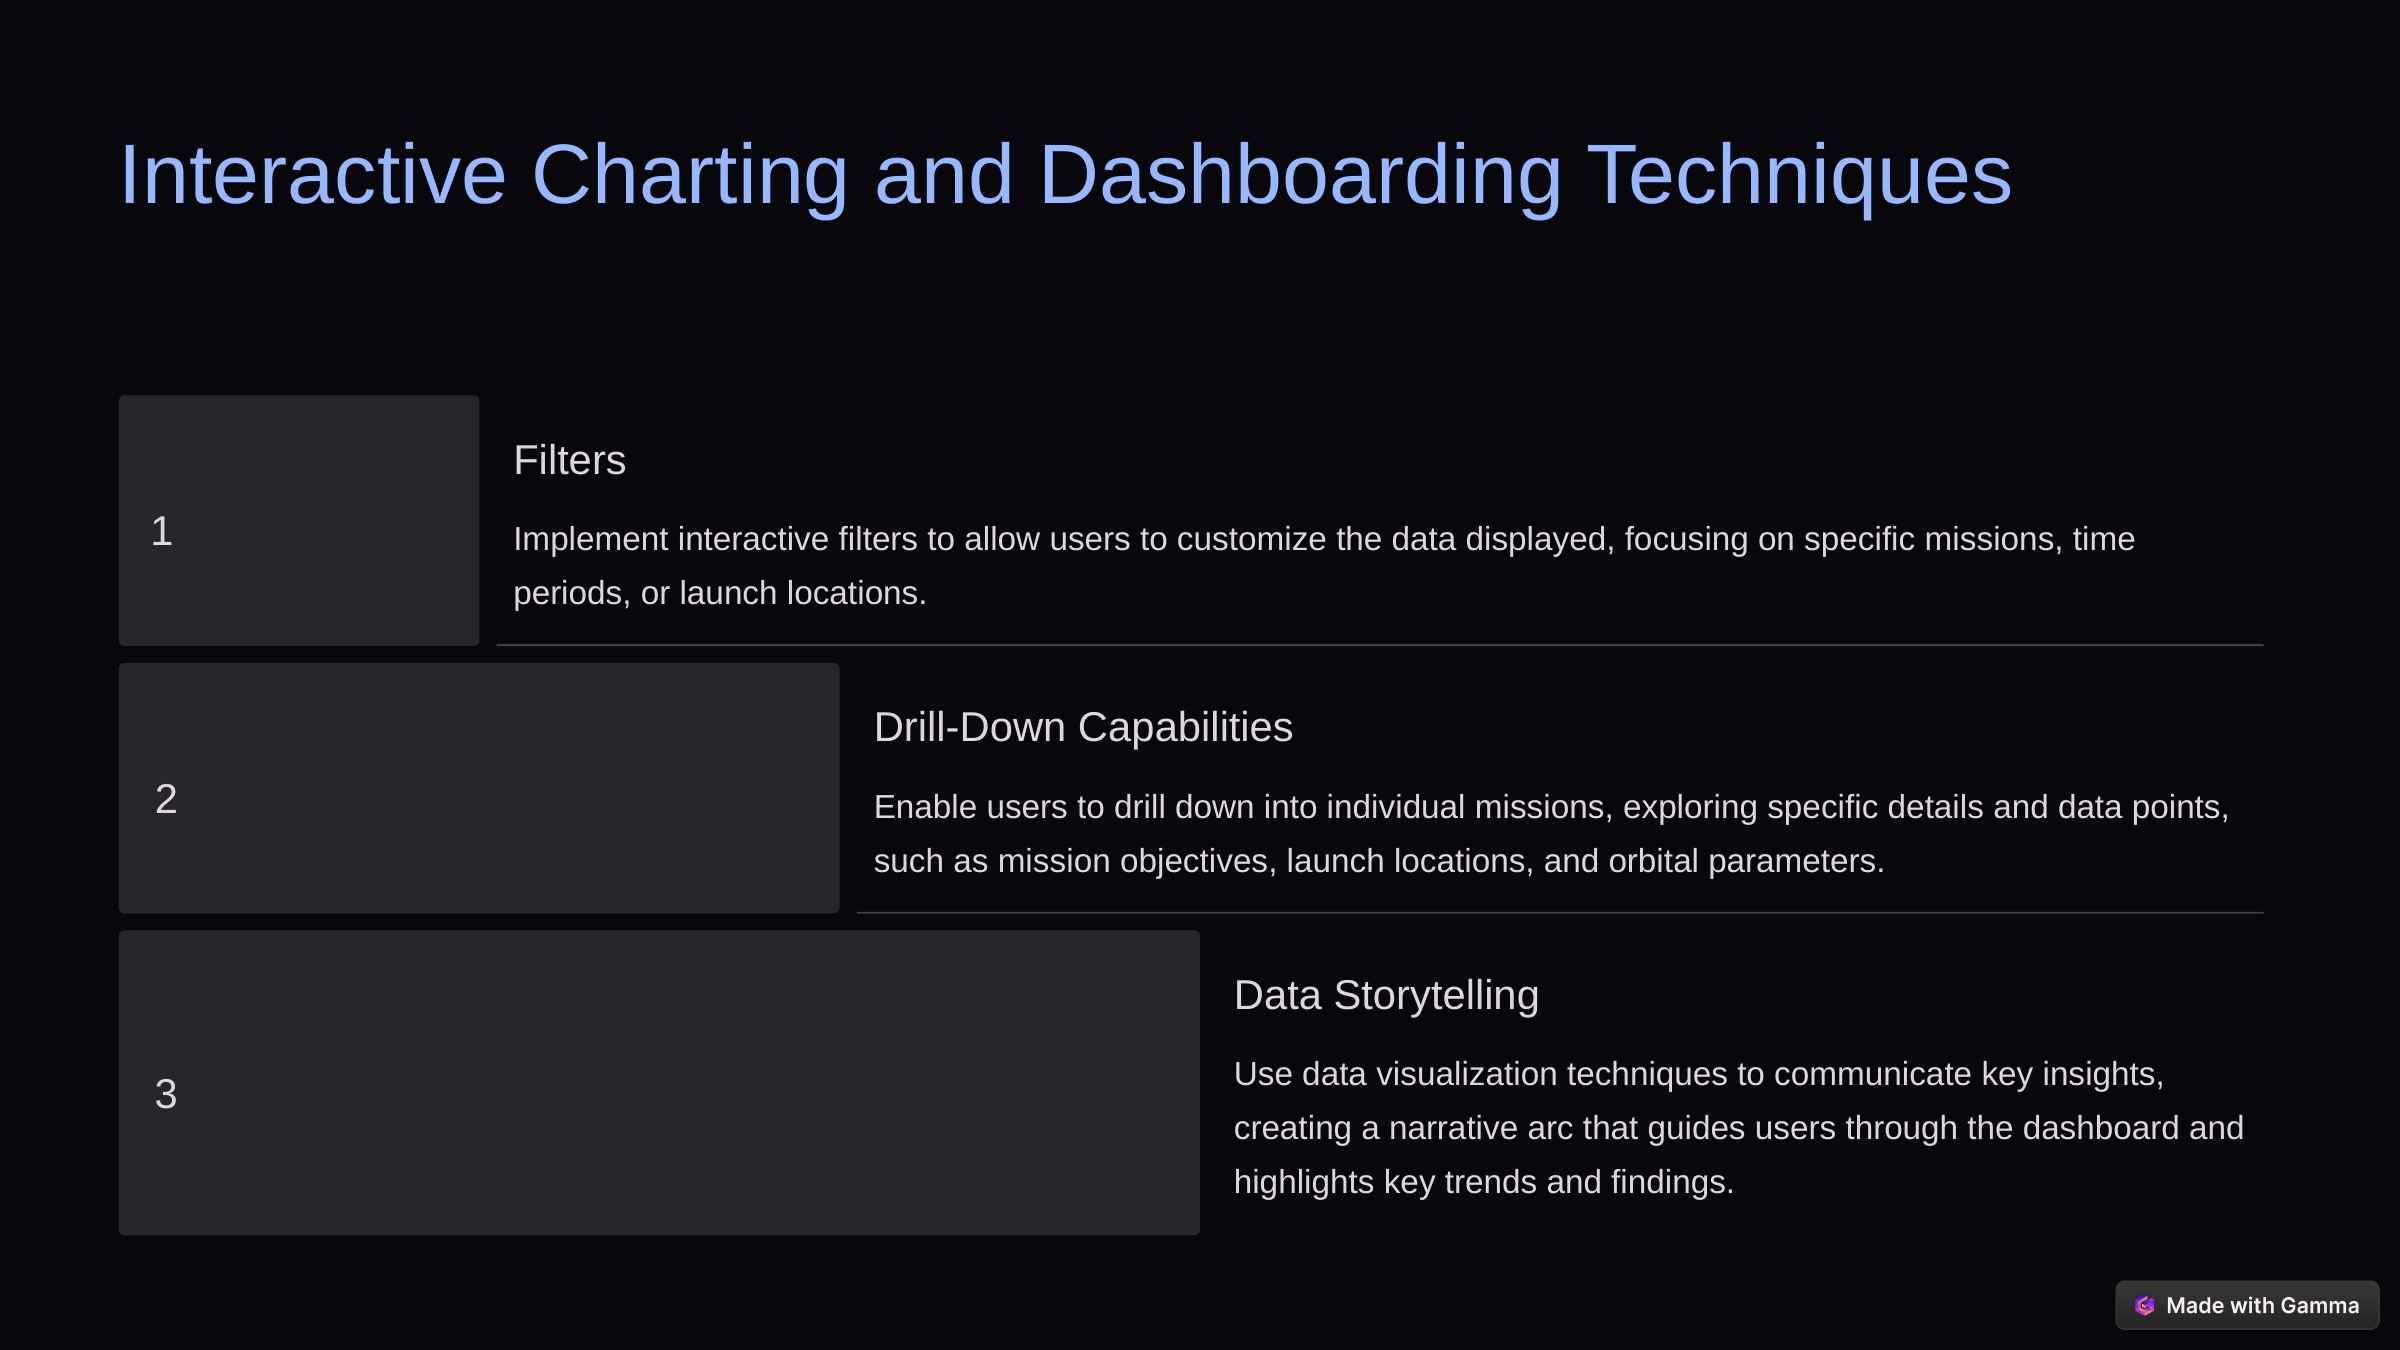

Interactive Charting and Dashboarding Techniques

Filters
1
Implement interactive filters to allow users to customize the data displayed, focusing on specific missions, time periods, or launch locations.

Drill-Down Capabilities
2
Enable users to drill down into individual missions, exploring specific details and data points, such as mission objectives, launch locations, and orbital parameters.

Data Storytelling
Use data visualization techniques to communicate key insights, creating a narrative arc that guides users through the dashboard and highlights key trends and findings.
3